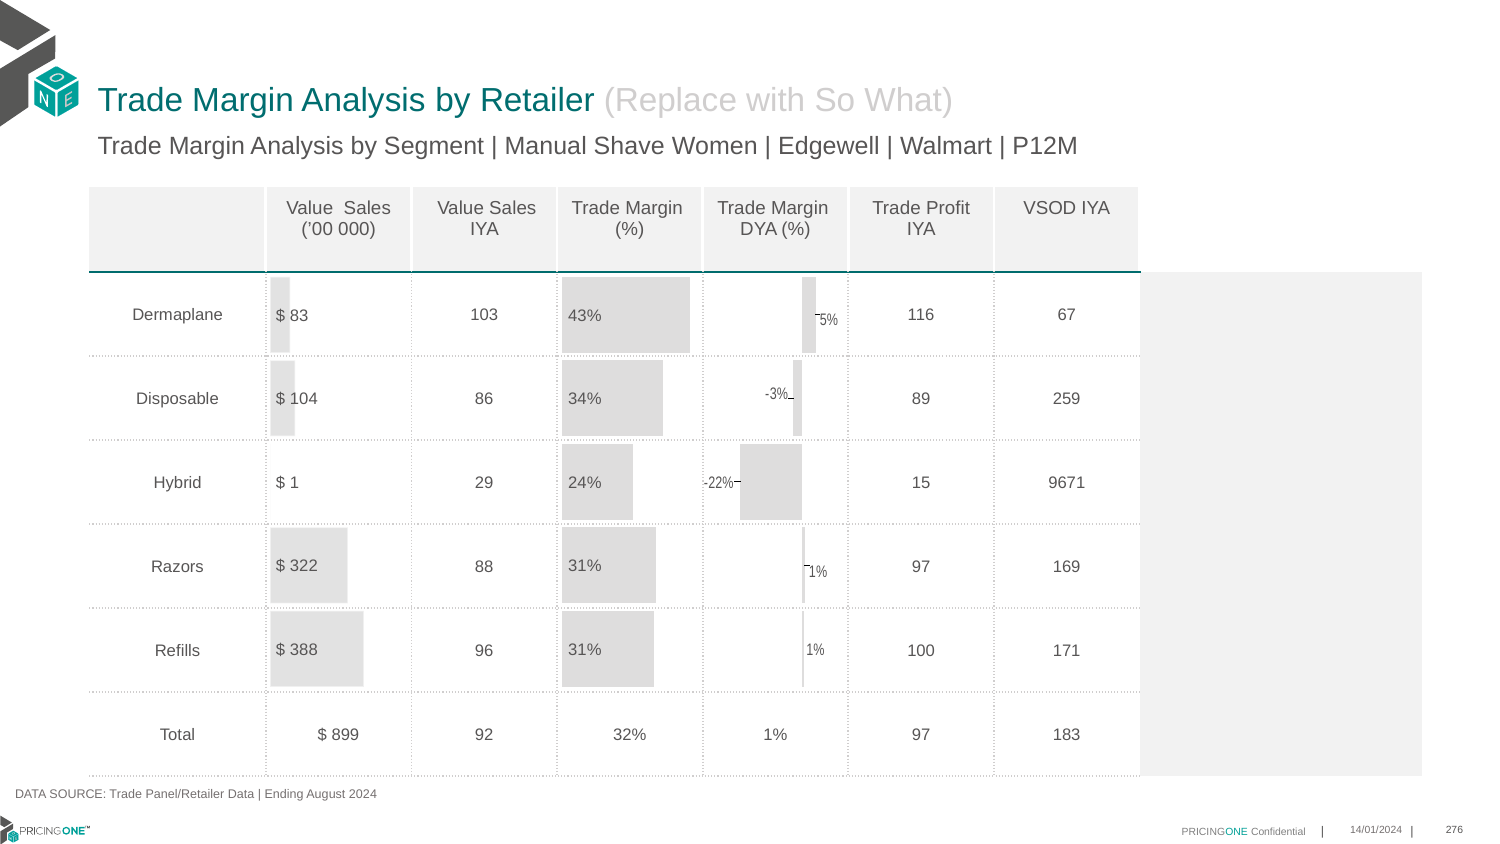

# Trade Margin Analysis by Retailer (Replace with So What)
Trade Margin Analysis by Segment | Manual Shave Women | Edgewell | Walmart | P12M
|  | Value Sales (’00 000) | Value Sales IYA | Trade Margin (%) | Trade Margin DYA (%) | Trade Profit IYA | VSOD IYA |  |
| --- | --- | --- | --- | --- | --- | --- | --- |
| Dermaplane |  | 103 |  |  | 116 | 67 |  |
| Disposable |  | 86 |  |  | 89 | 259 |  |
| Hybrid |  | 29 |  |  | 15 | 9671 |  |
| Razors |  | 88 |  |  | 97 | 169 |  |
| Refills |  | 96 |  |  | 100 | 171 |  |
| Total | $ 899 | 92 | 32% | 1% | 97 | 183 |  |

### Chart

| Category | Trade Margin DYA |
|---|---|
| Dermaplane | 0.05126064616389708 |
| Disposable | -0.030665715053516507 |
| Hybrid | -0.2231955666529236 |
| Razors | 0.010971923865121191 |
| Refills | 0.010089853270880744 |
|  | None |

### Chart

| Category | Trade Margin % |
|---|---|
| Dermaplane | 0.42680001886114444 |
| Disposable | 0.3362064819151798 |
| Hybrid | 0.23627582588026738 |
| Razors | 0.3128365278745383 |
| Refills | 0.3053722492713258 |
|  | None |

### Chart

| Category | Value Sales |
|---|---|
| Dermaplane | 83.0 |
| Disposable | 104.0 |
| Hybrid | 1.0 |
| Razors | 322.0 |
| Refills | 388.0 |
|  | None |
DATA SOURCE: Trade Panel/Retailer Data | Ending August 2024

14/01/2024
276